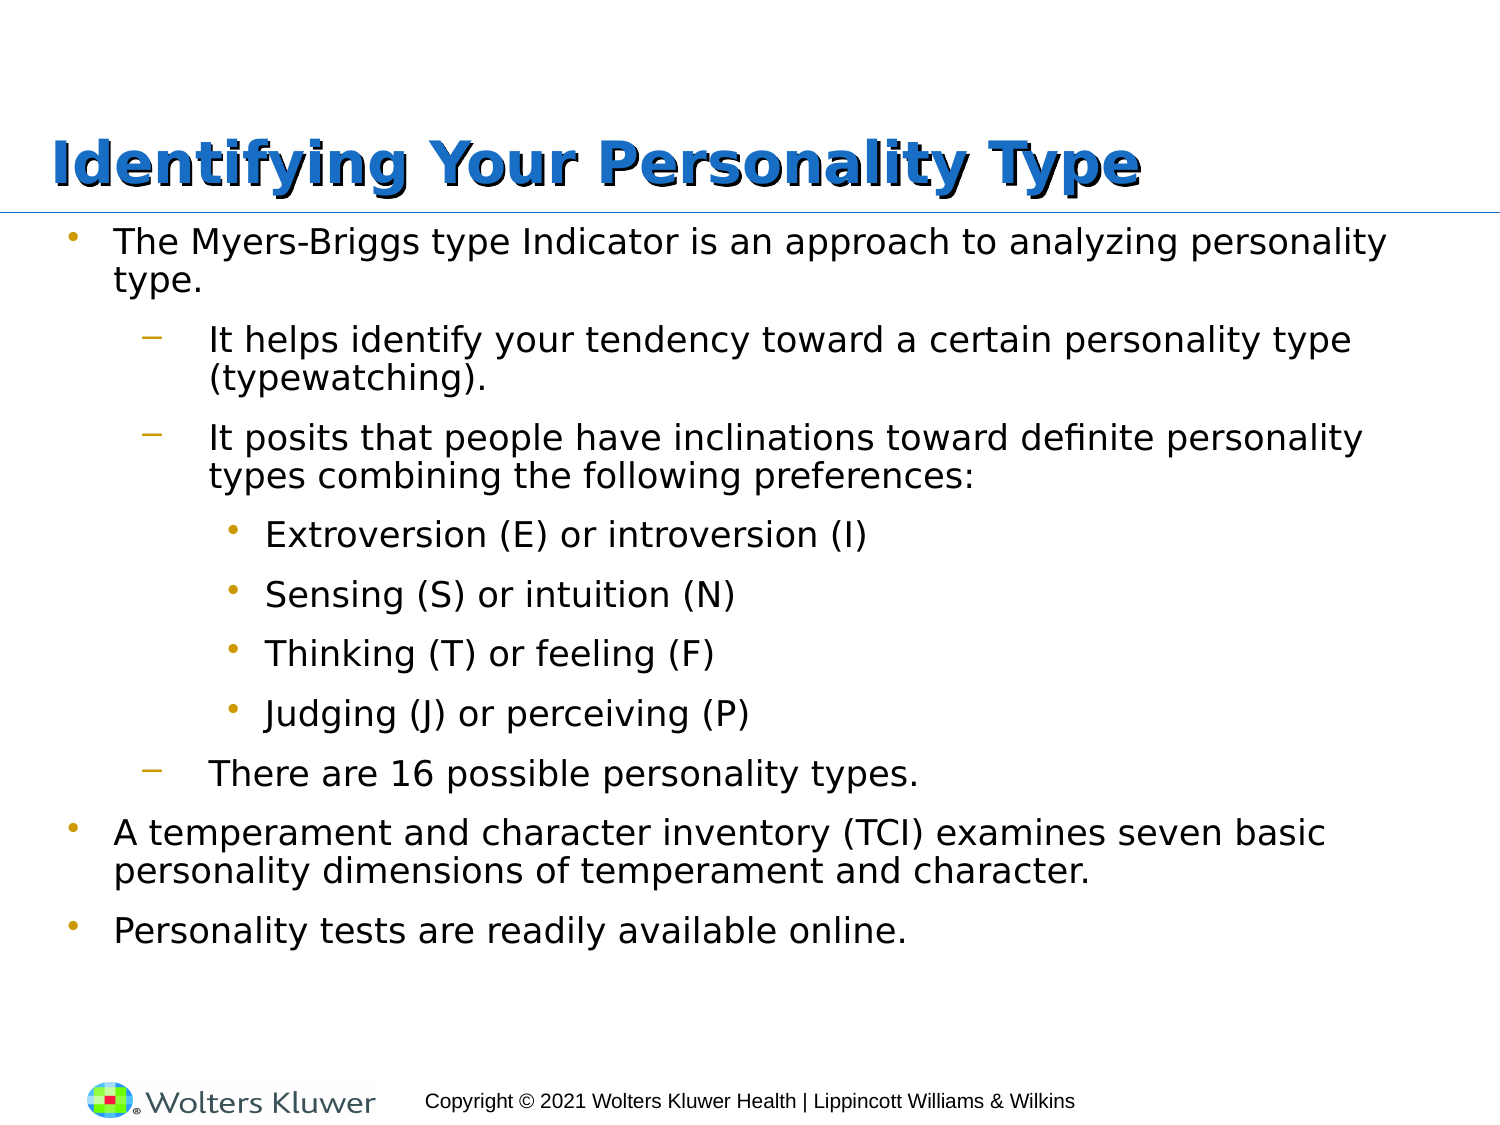

# Identifying Your Personality Type
The Myers-Briggs type Indicator is an approach to analyzing personality type.
It helps identify your tendency toward a certain personality type (typewatching).
It posits that people have inclinations toward definite personality types combining the following preferences:
Extroversion (E) or introversion (I)
Sensing (S) or intuition (N)
Thinking (T) or feeling (F)
Judging (J) or perceiving (P)
There are 16 possible personality types.
A temperament and character inventory (TCI) examines seven basic personality dimensions of temperament and character.
Personality tests are readily available online.